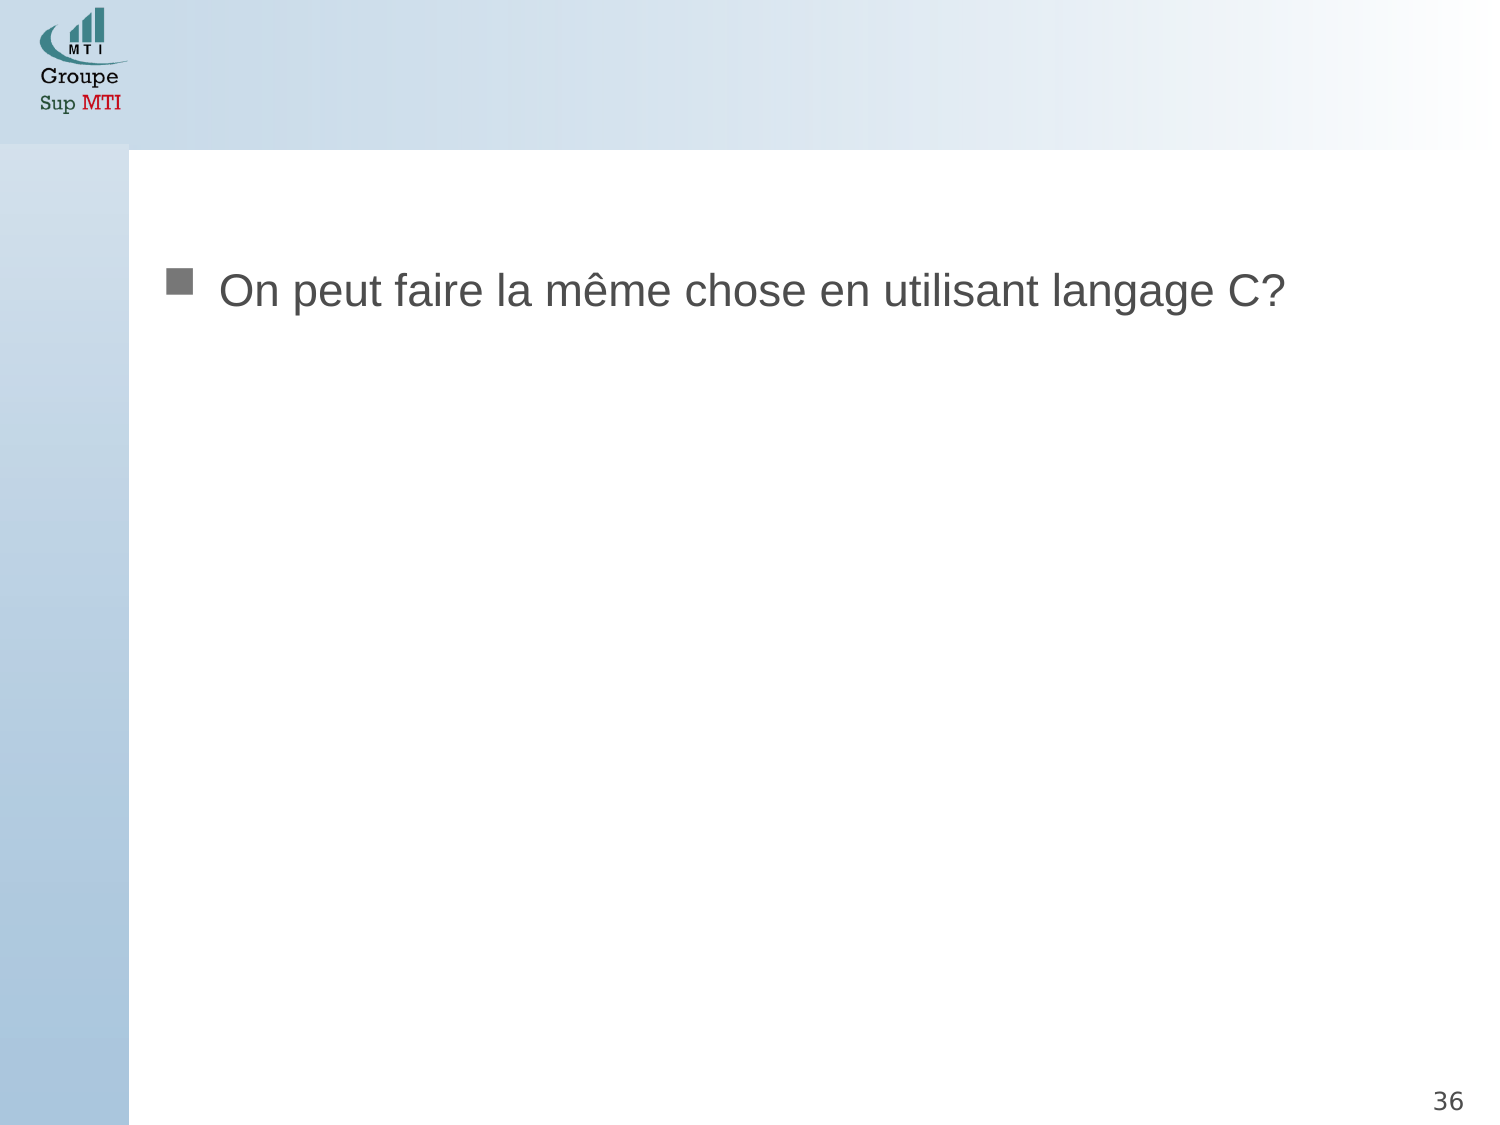

On peut faire la même chose en utilisant langage C?